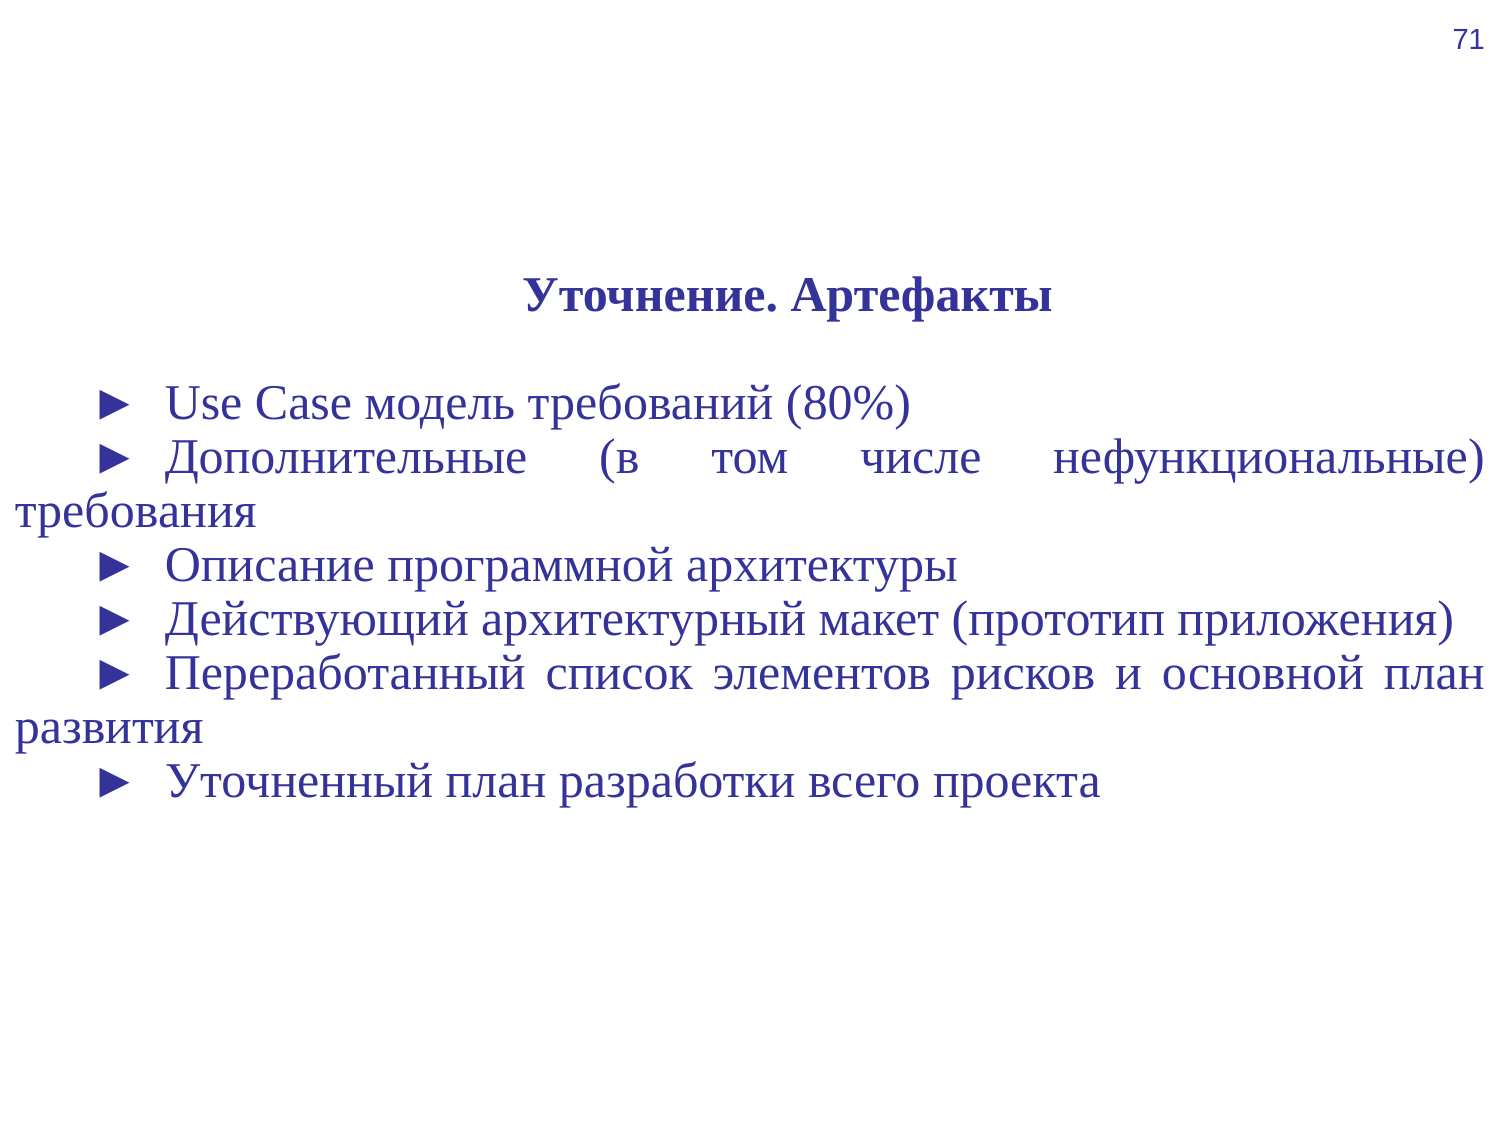

71
Уточнение. Артефакты

►	Use Case модель требований (80%)
►	Дополнительные (в том числе нефункциональные) требования
►	Описание программной архитектуры
►	Действующий архитектурный макет (прототип приложения)
►	Переработанный список элементов рисков и основной план развития
►	Уточненный план разработки всего проекта